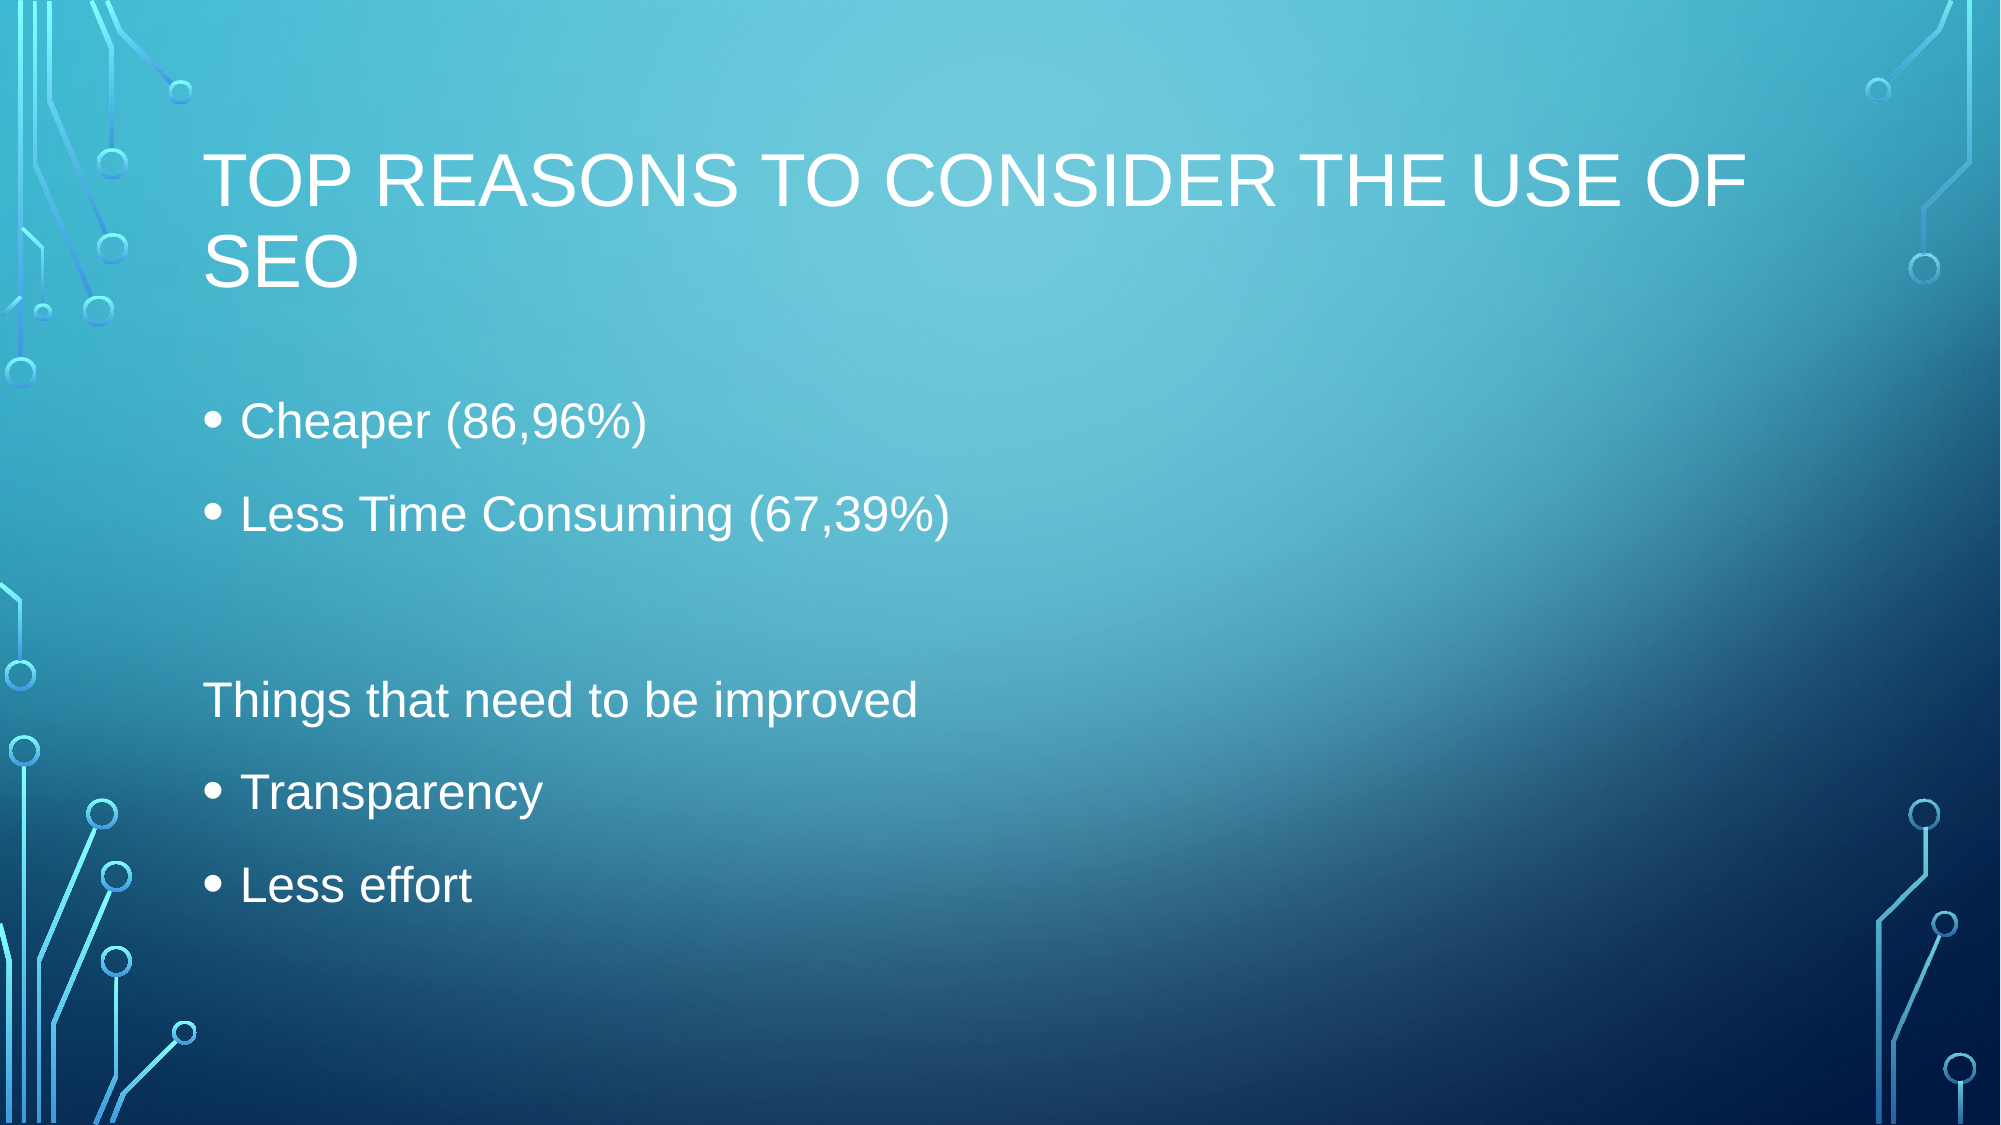

# Top Reasons to consider the Use of SEO
Cheaper (86,96%)
Less Time Consuming (67,39%)

Things that need to be improved
Transparency
Less effort